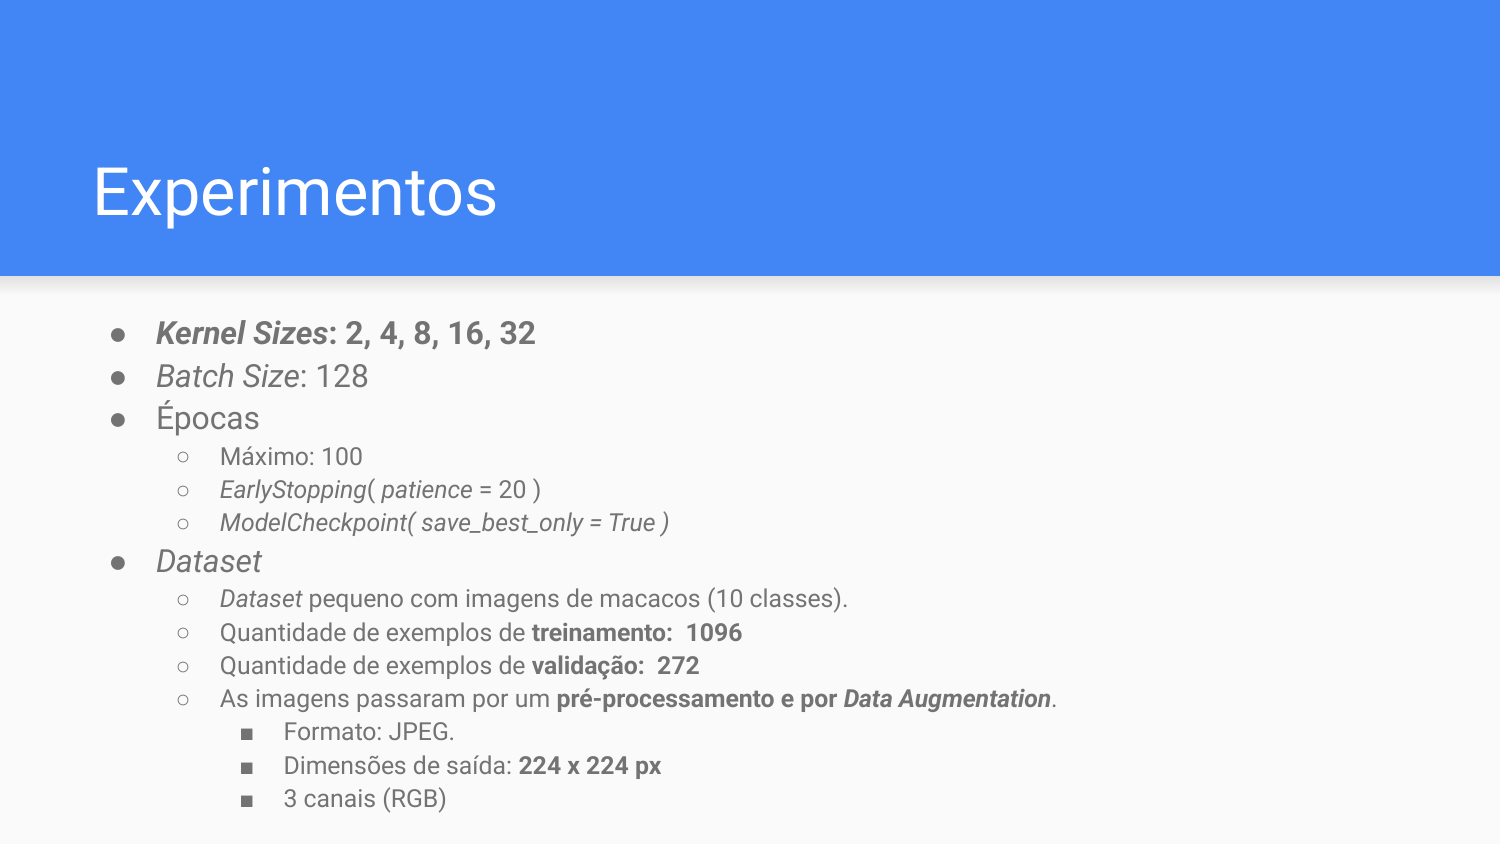

# Experimentos
Kernel Sizes: 2, 4, 8, 16, 32
Batch Size: 128
Épocas
Máximo: 100
EarlyStopping( patience = 20 )
ModelCheckpoint( save_best_only = True )
Dataset
Dataset pequeno com imagens de macacos (10 classes).
Quantidade de exemplos de treinamento:  1096
Quantidade de exemplos de validação:  272
As imagens passaram por um pré-processamento e por Data Augmentation.
Formato: JPEG.
Dimensões de saída: 224 x 224 px
3 canais (RGB)